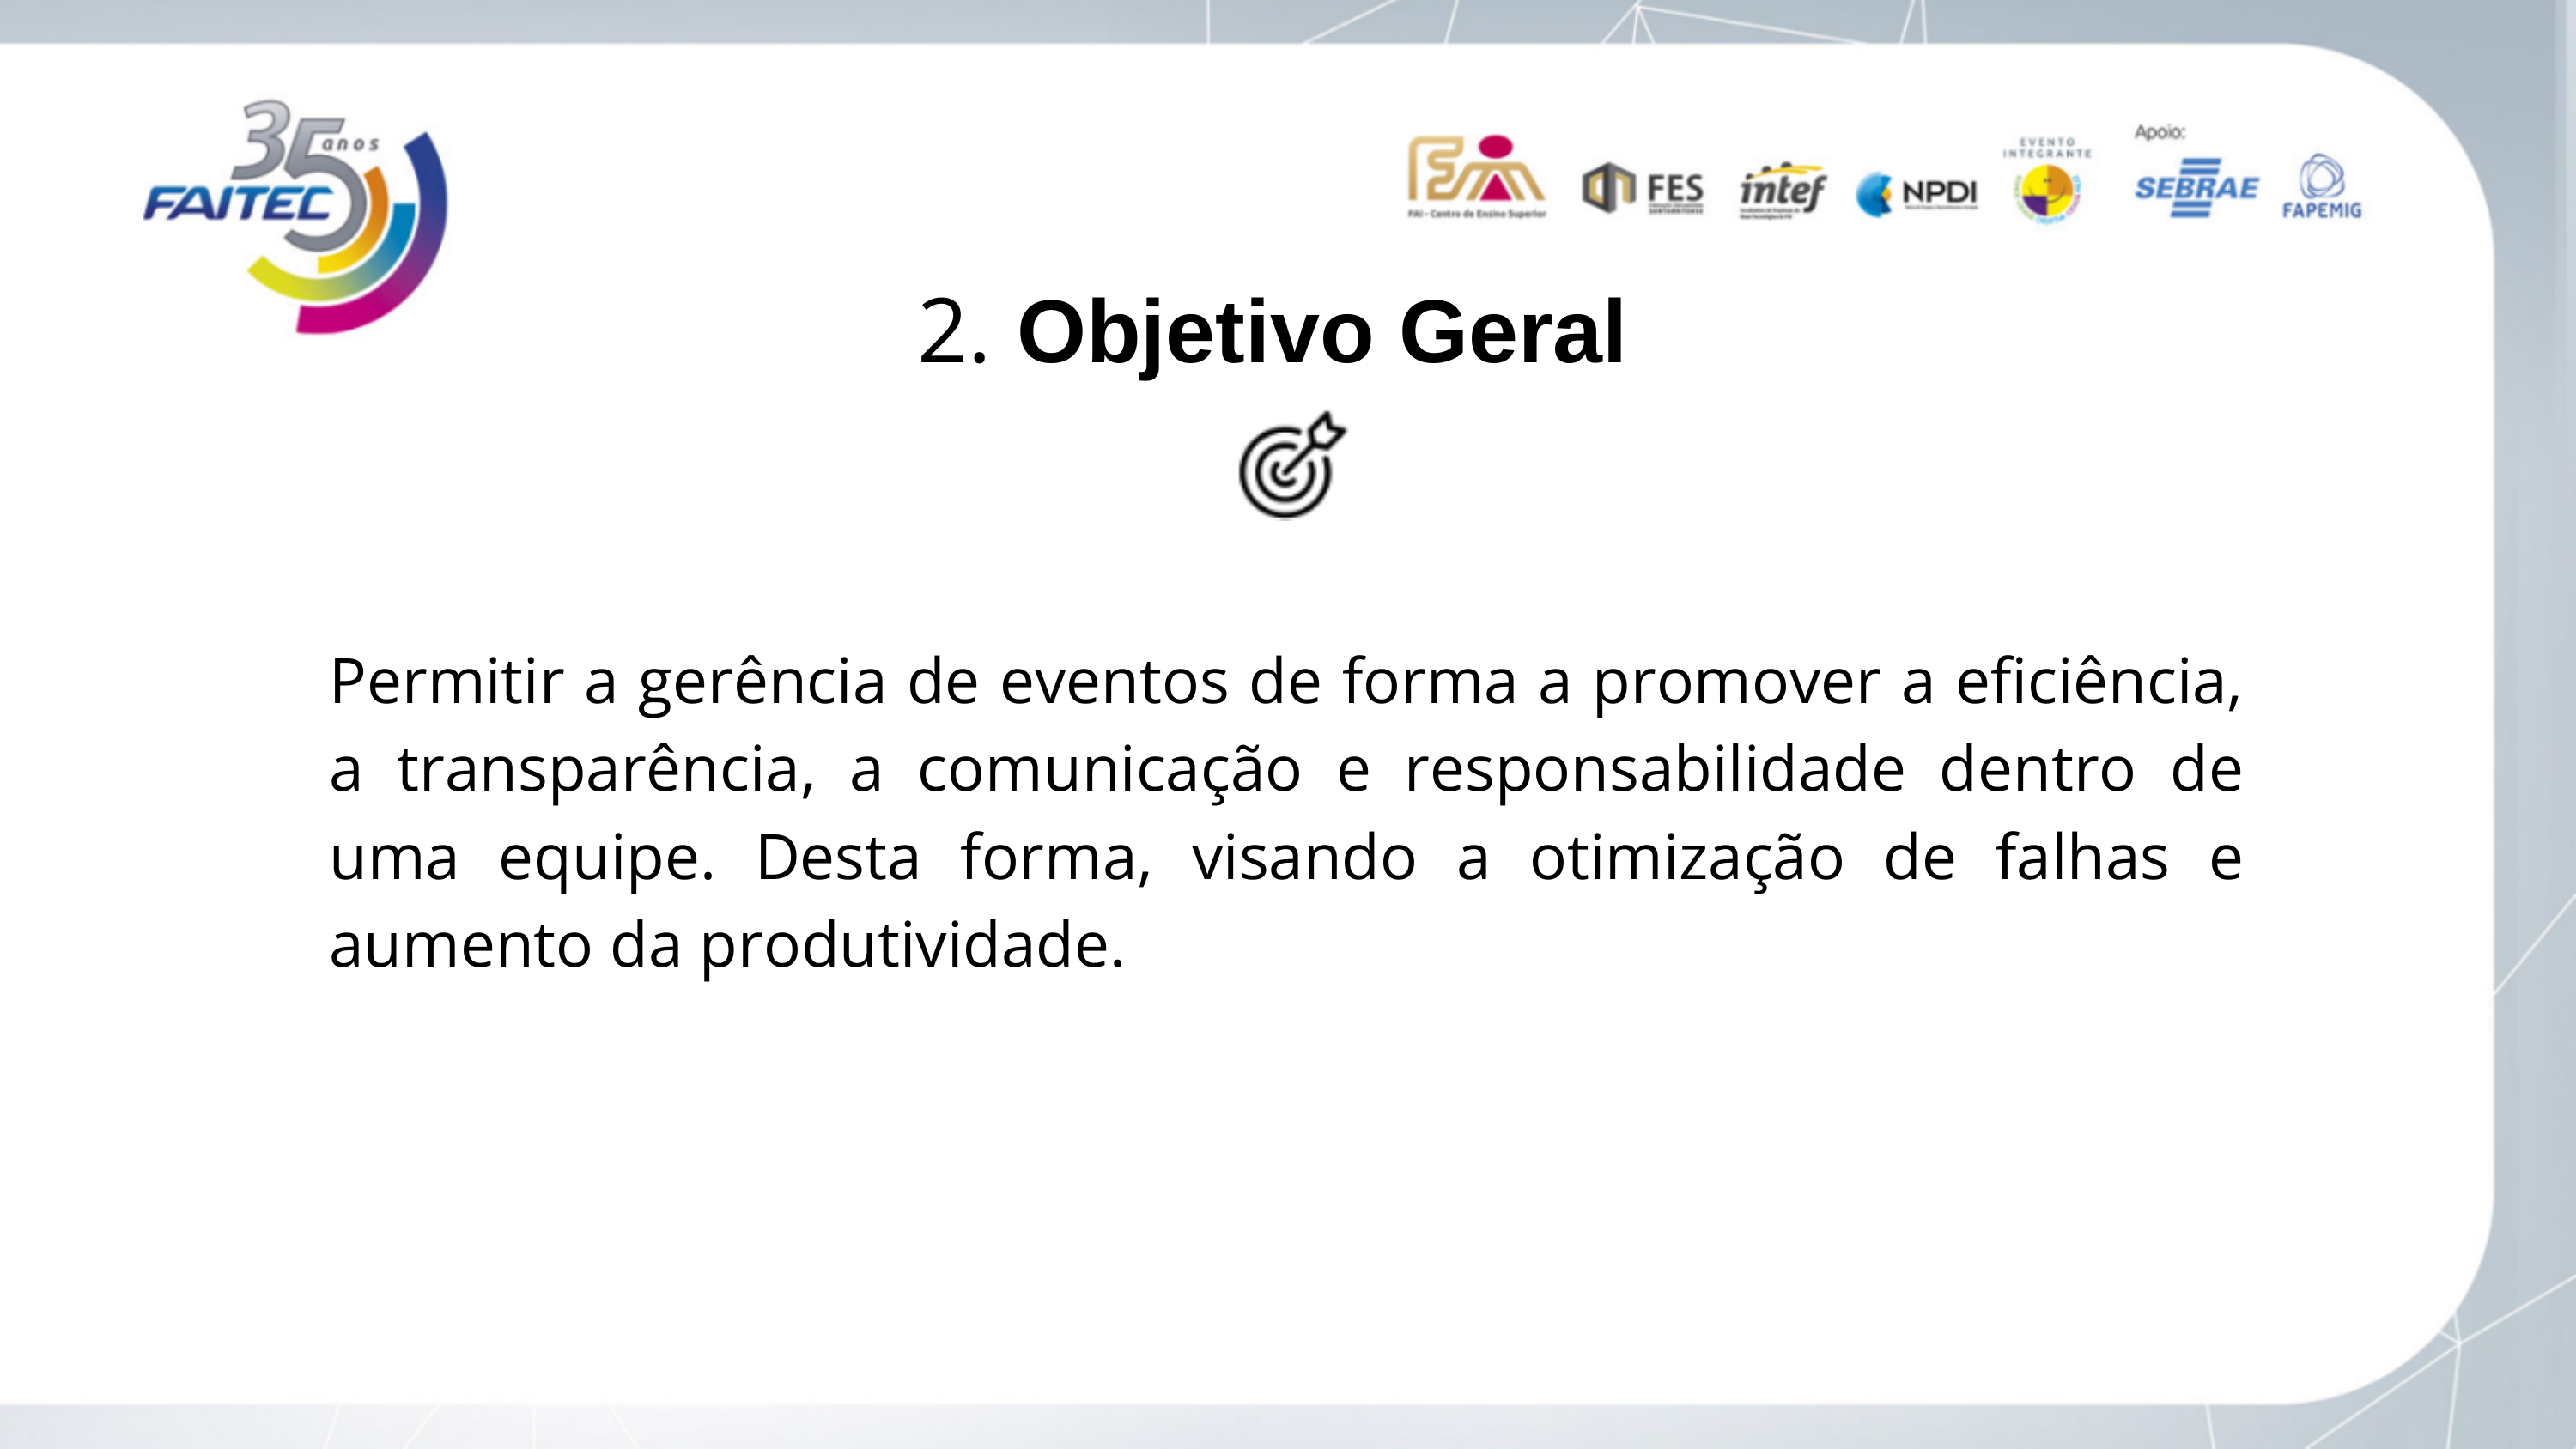

2. Objetivo Geral

Permitir a gerência de eventos de forma a promover a eficiência, a transparência, a comunicação e responsabilidade dentro de uma equipe. Desta forma, visando a otimização de falhas e aumento da produtividade.